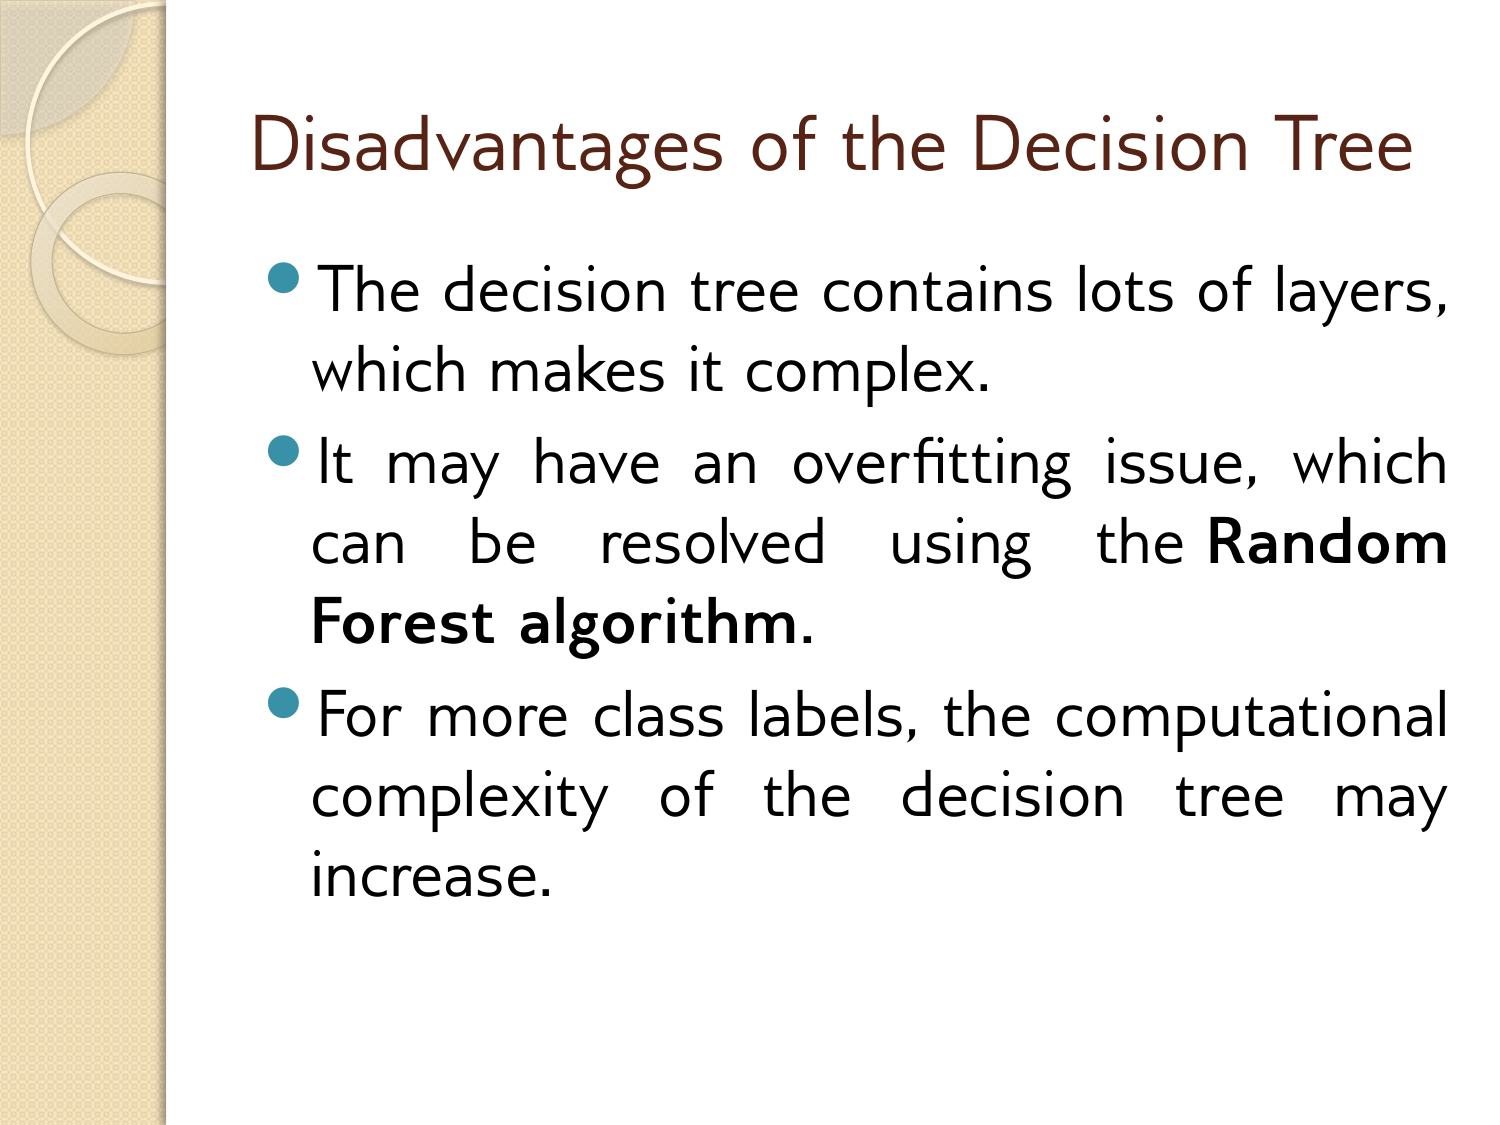

# Disadvantages of the Decision Tree
The decision tree contains lots of layers, which makes it complex.
It may have an overfitting issue, which can be resolved using the Random Forest algorithm.
For more class labels, the computational complexity of the decision tree may increase.